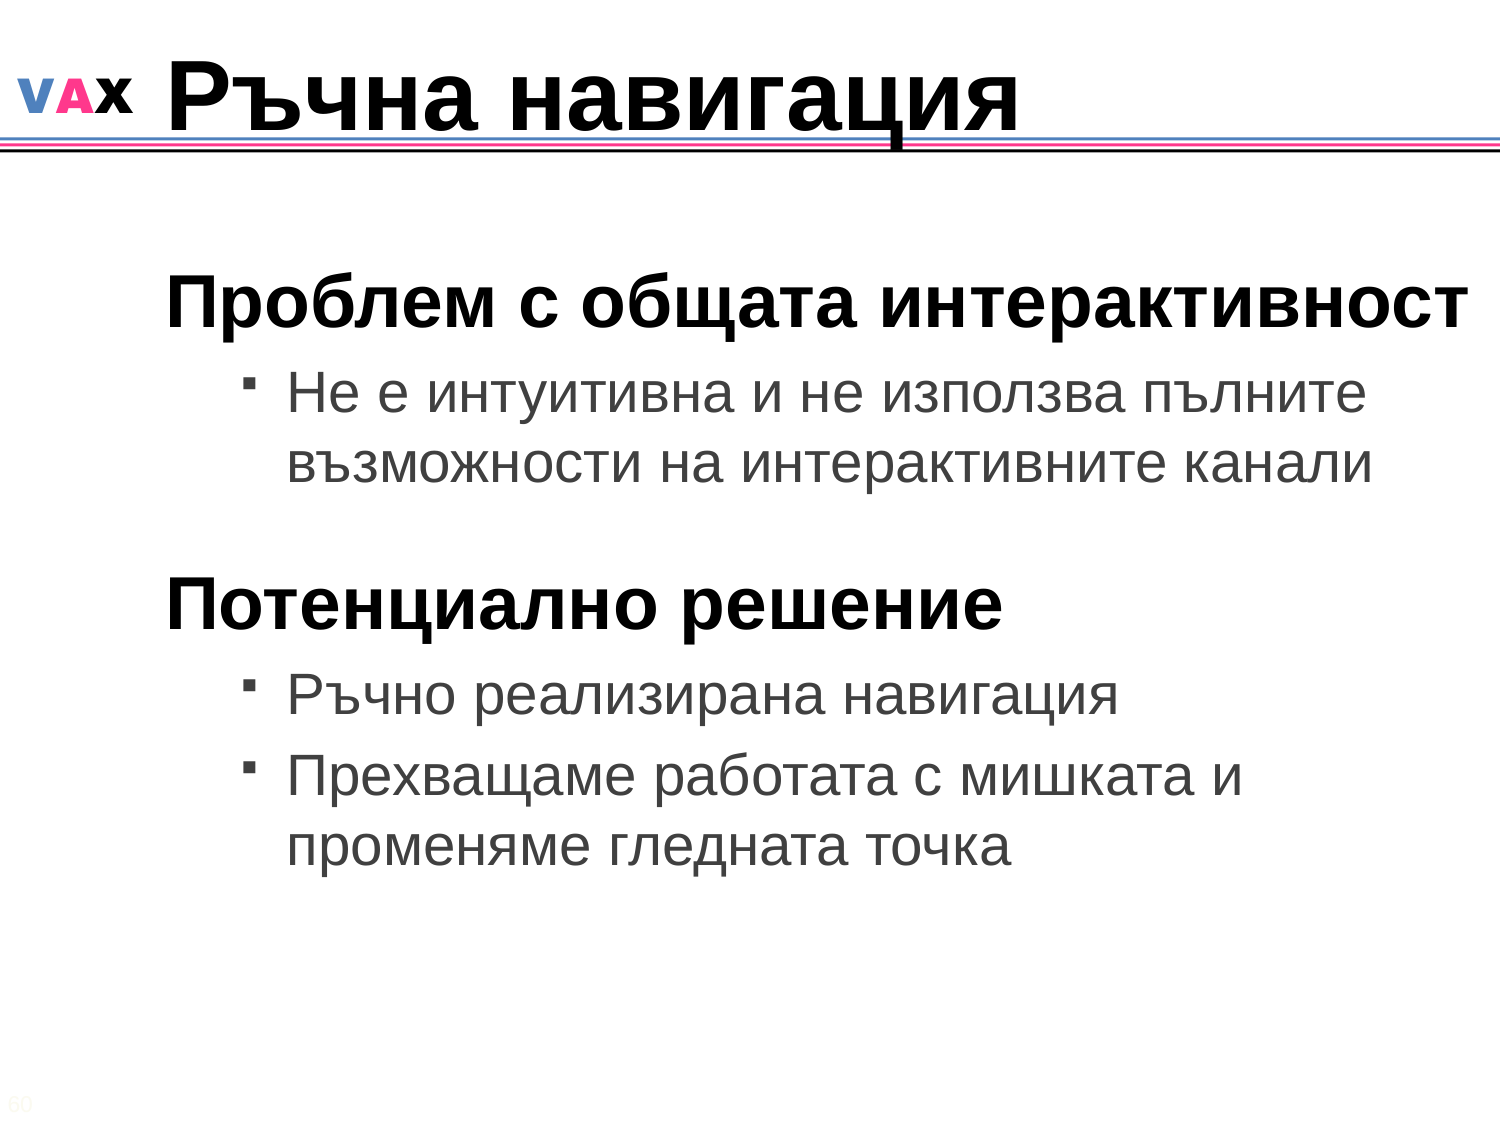

# Ръчна навигация
Проблем с общата интерактивност
Не е интуитивна и нe използва пълните възможности на интерактивните канали
Потенциално решение
Ръчно реализирана навигация
Прехващаме работата с мишката и променяме гледната точка